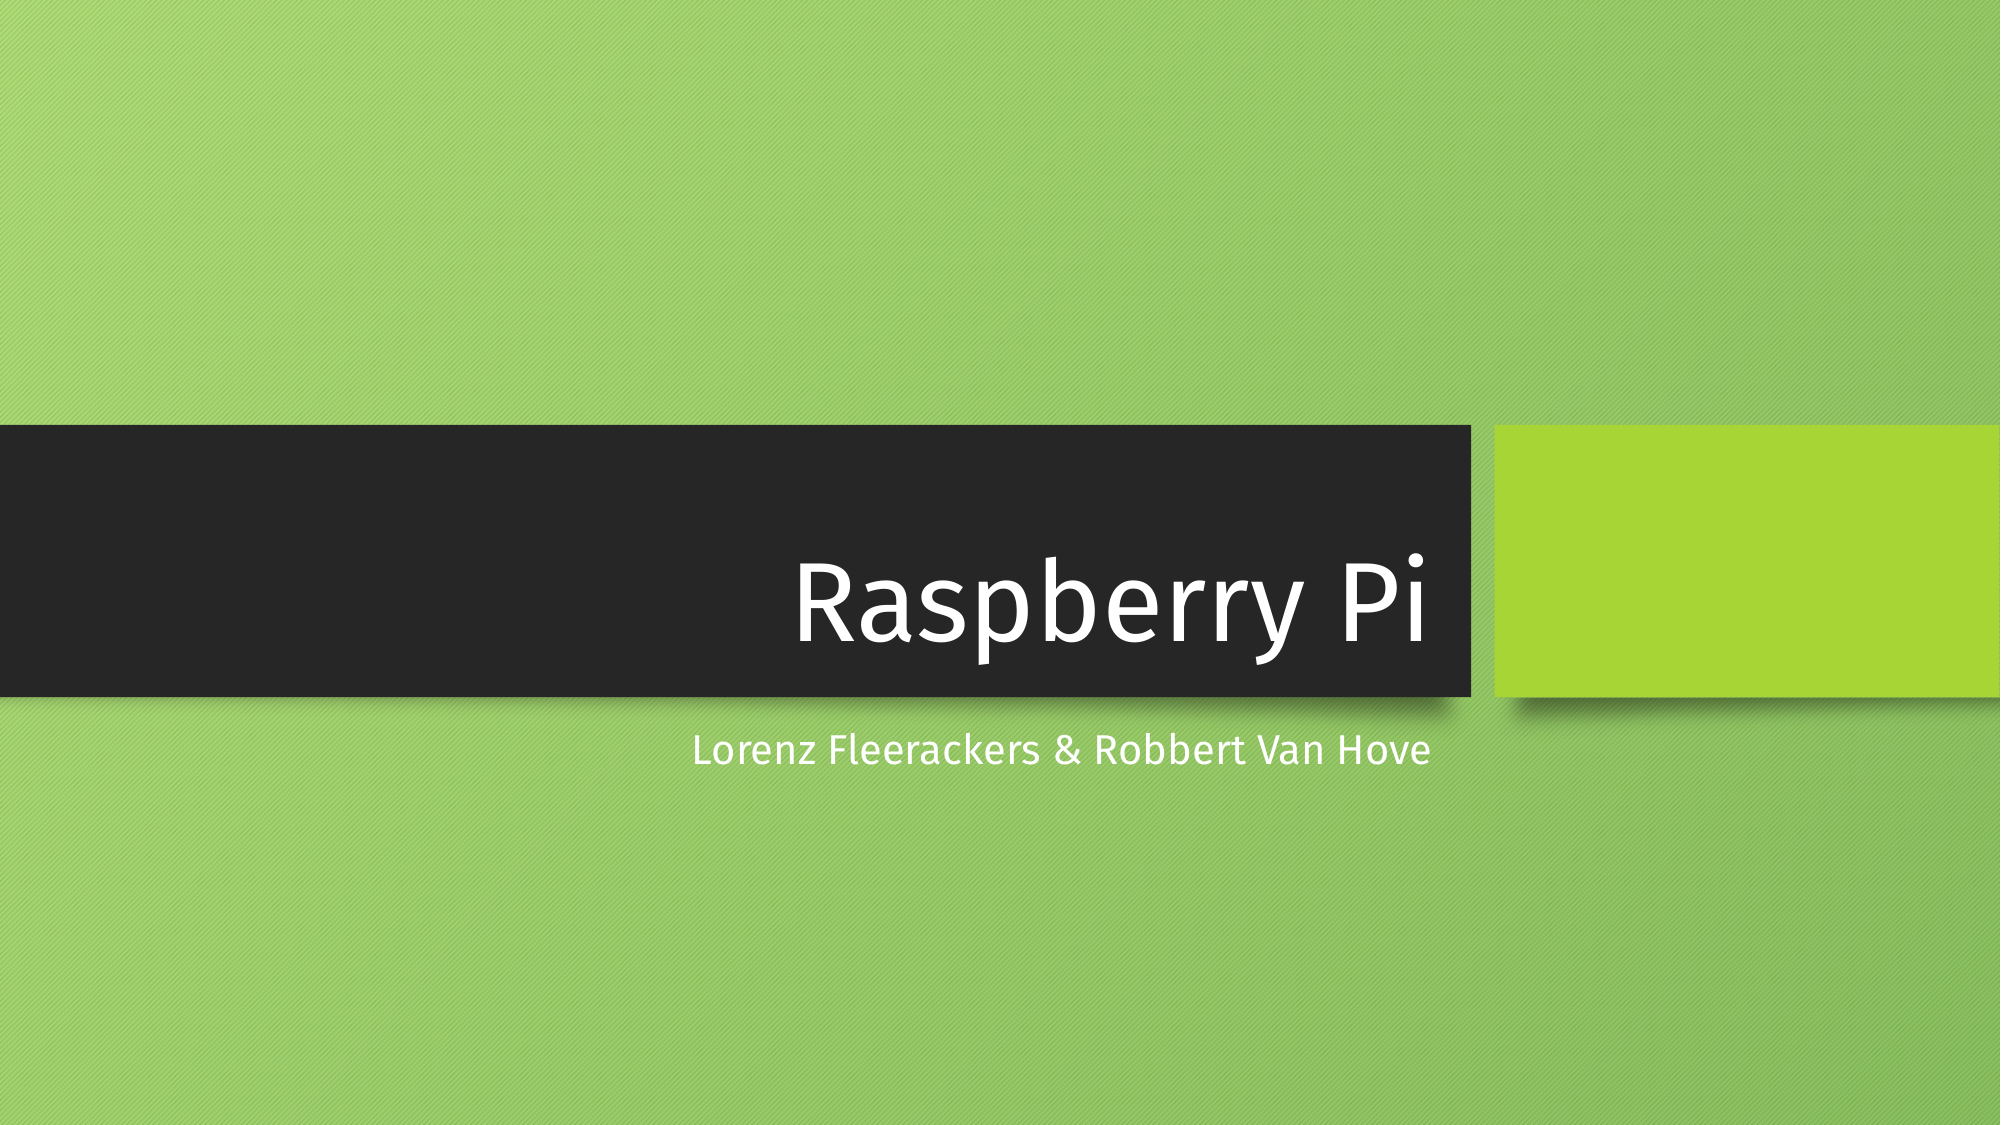

# Raspberry Pi
Lorenz Fleerackers & Robbert Van Hove